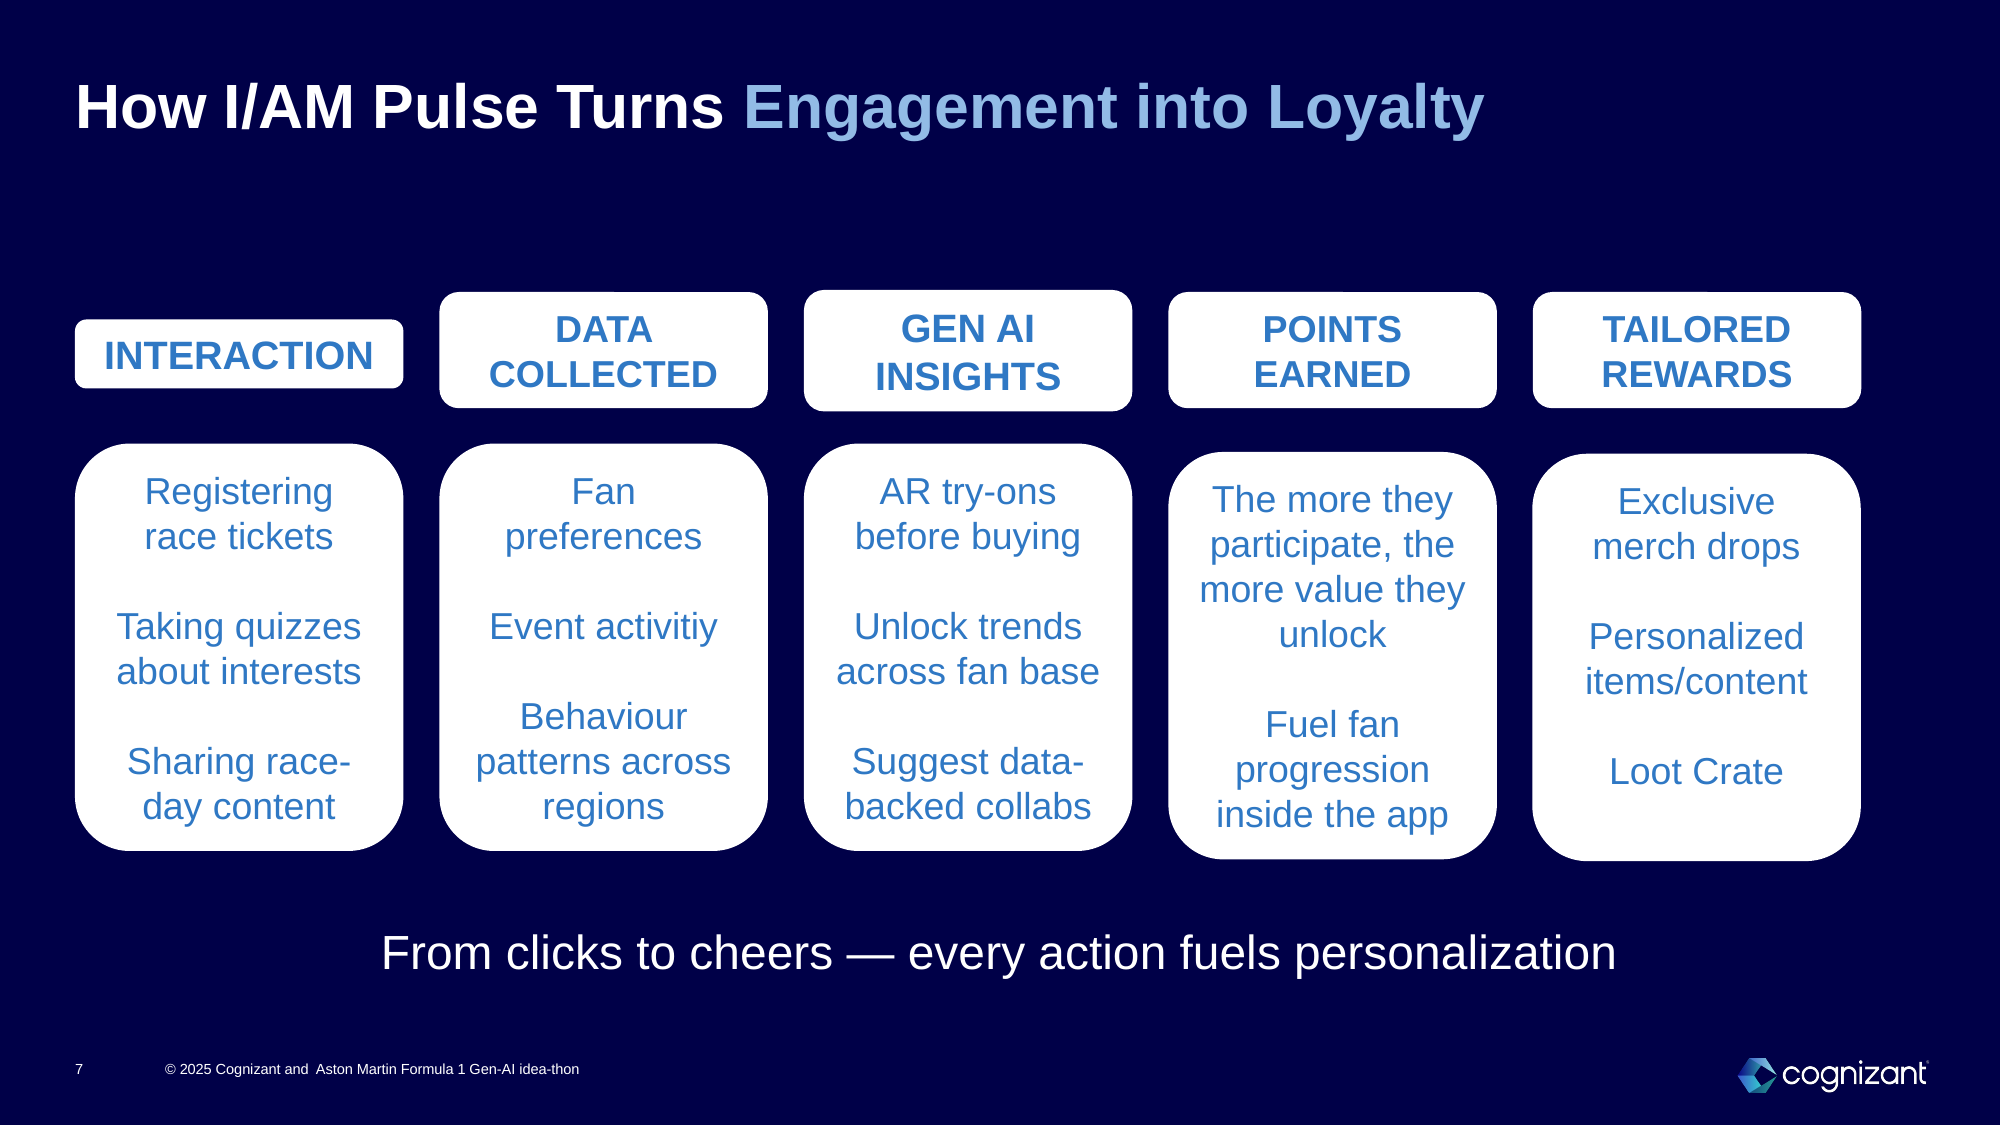

# How I/AM Pulse Turns Engagement into Loyalty
GEN AI INSIGHTS
DATA COLLECTED
POINTS EARNED
TAILORED REWARDS
INTERACTION
AR try-ons before buying

Unlock trends across fan base

Suggest data-backed collabs
Registering race tickets

Taking quizzes about interests

Sharing race-day content
Fan preferences

Event activitiy

Behaviour patterns across regions
The more they participate, the more value they unlock

Fuel fan progression inside the app
Exclusive merch drops

Personalized items/content

Loot Crate

From clicks to cheers — every action fuels personalization
7
© 2025 Cognizant and  Aston Martin Formula 1 Gen-AI idea-thon